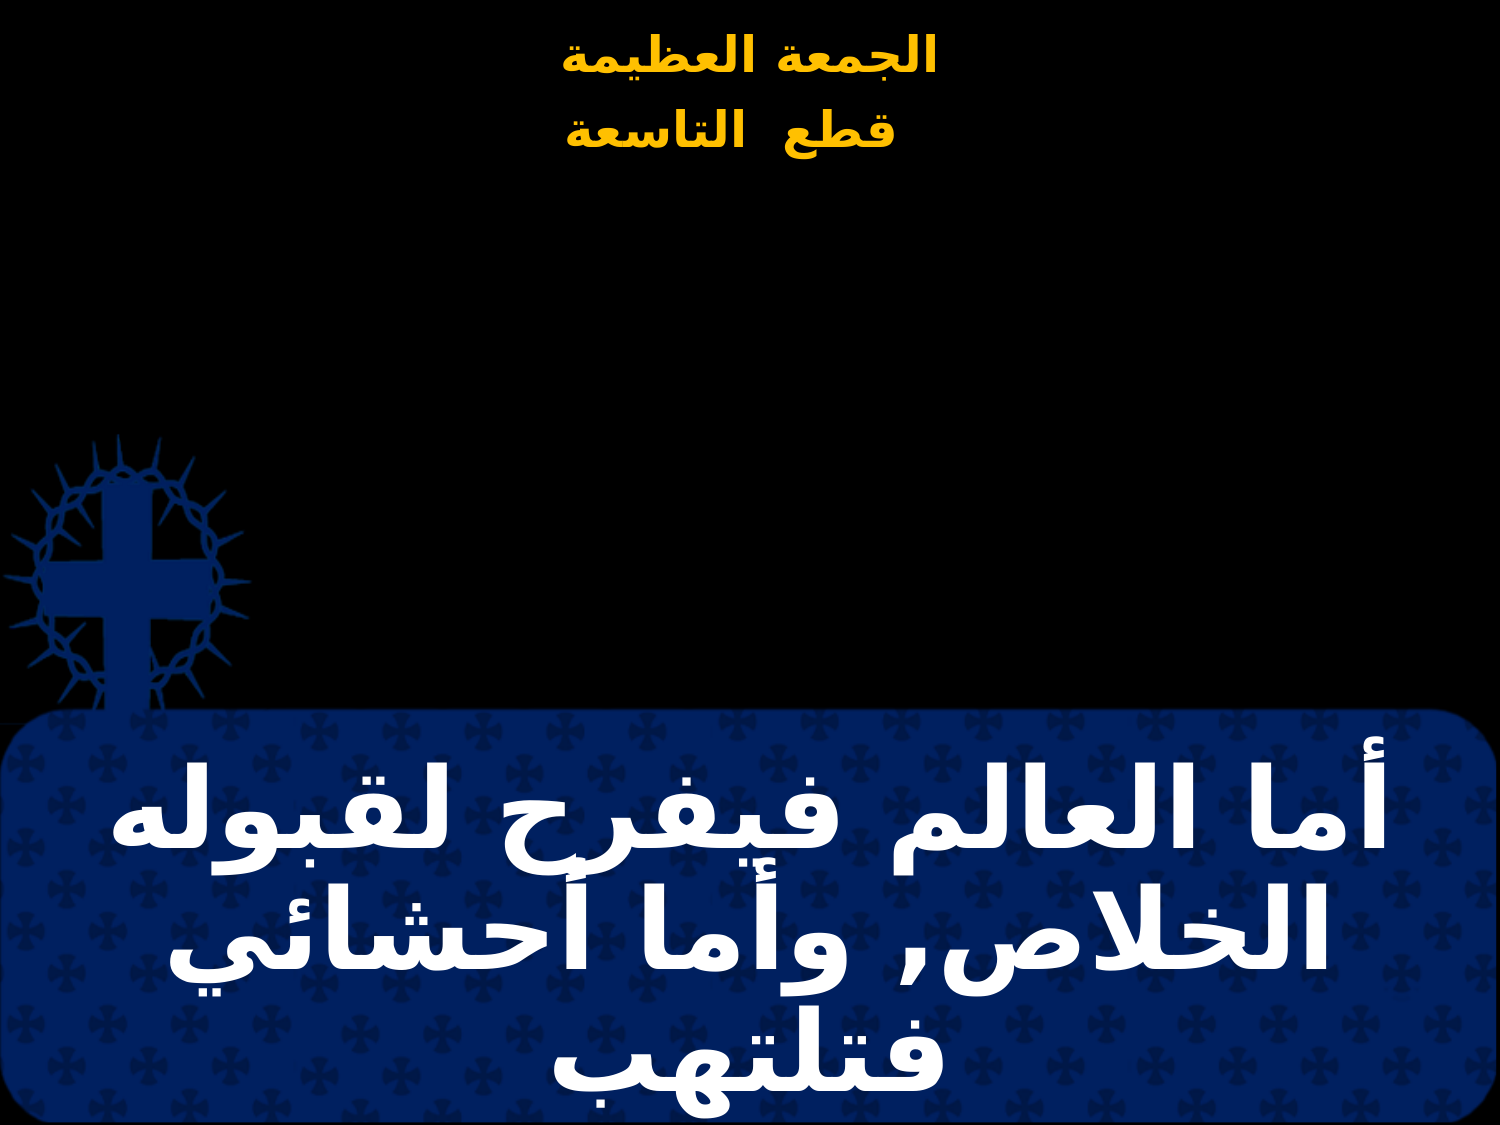

# أما العالم فيفرح لقبوله الخلاص, وأما أحشائي فتلتهب